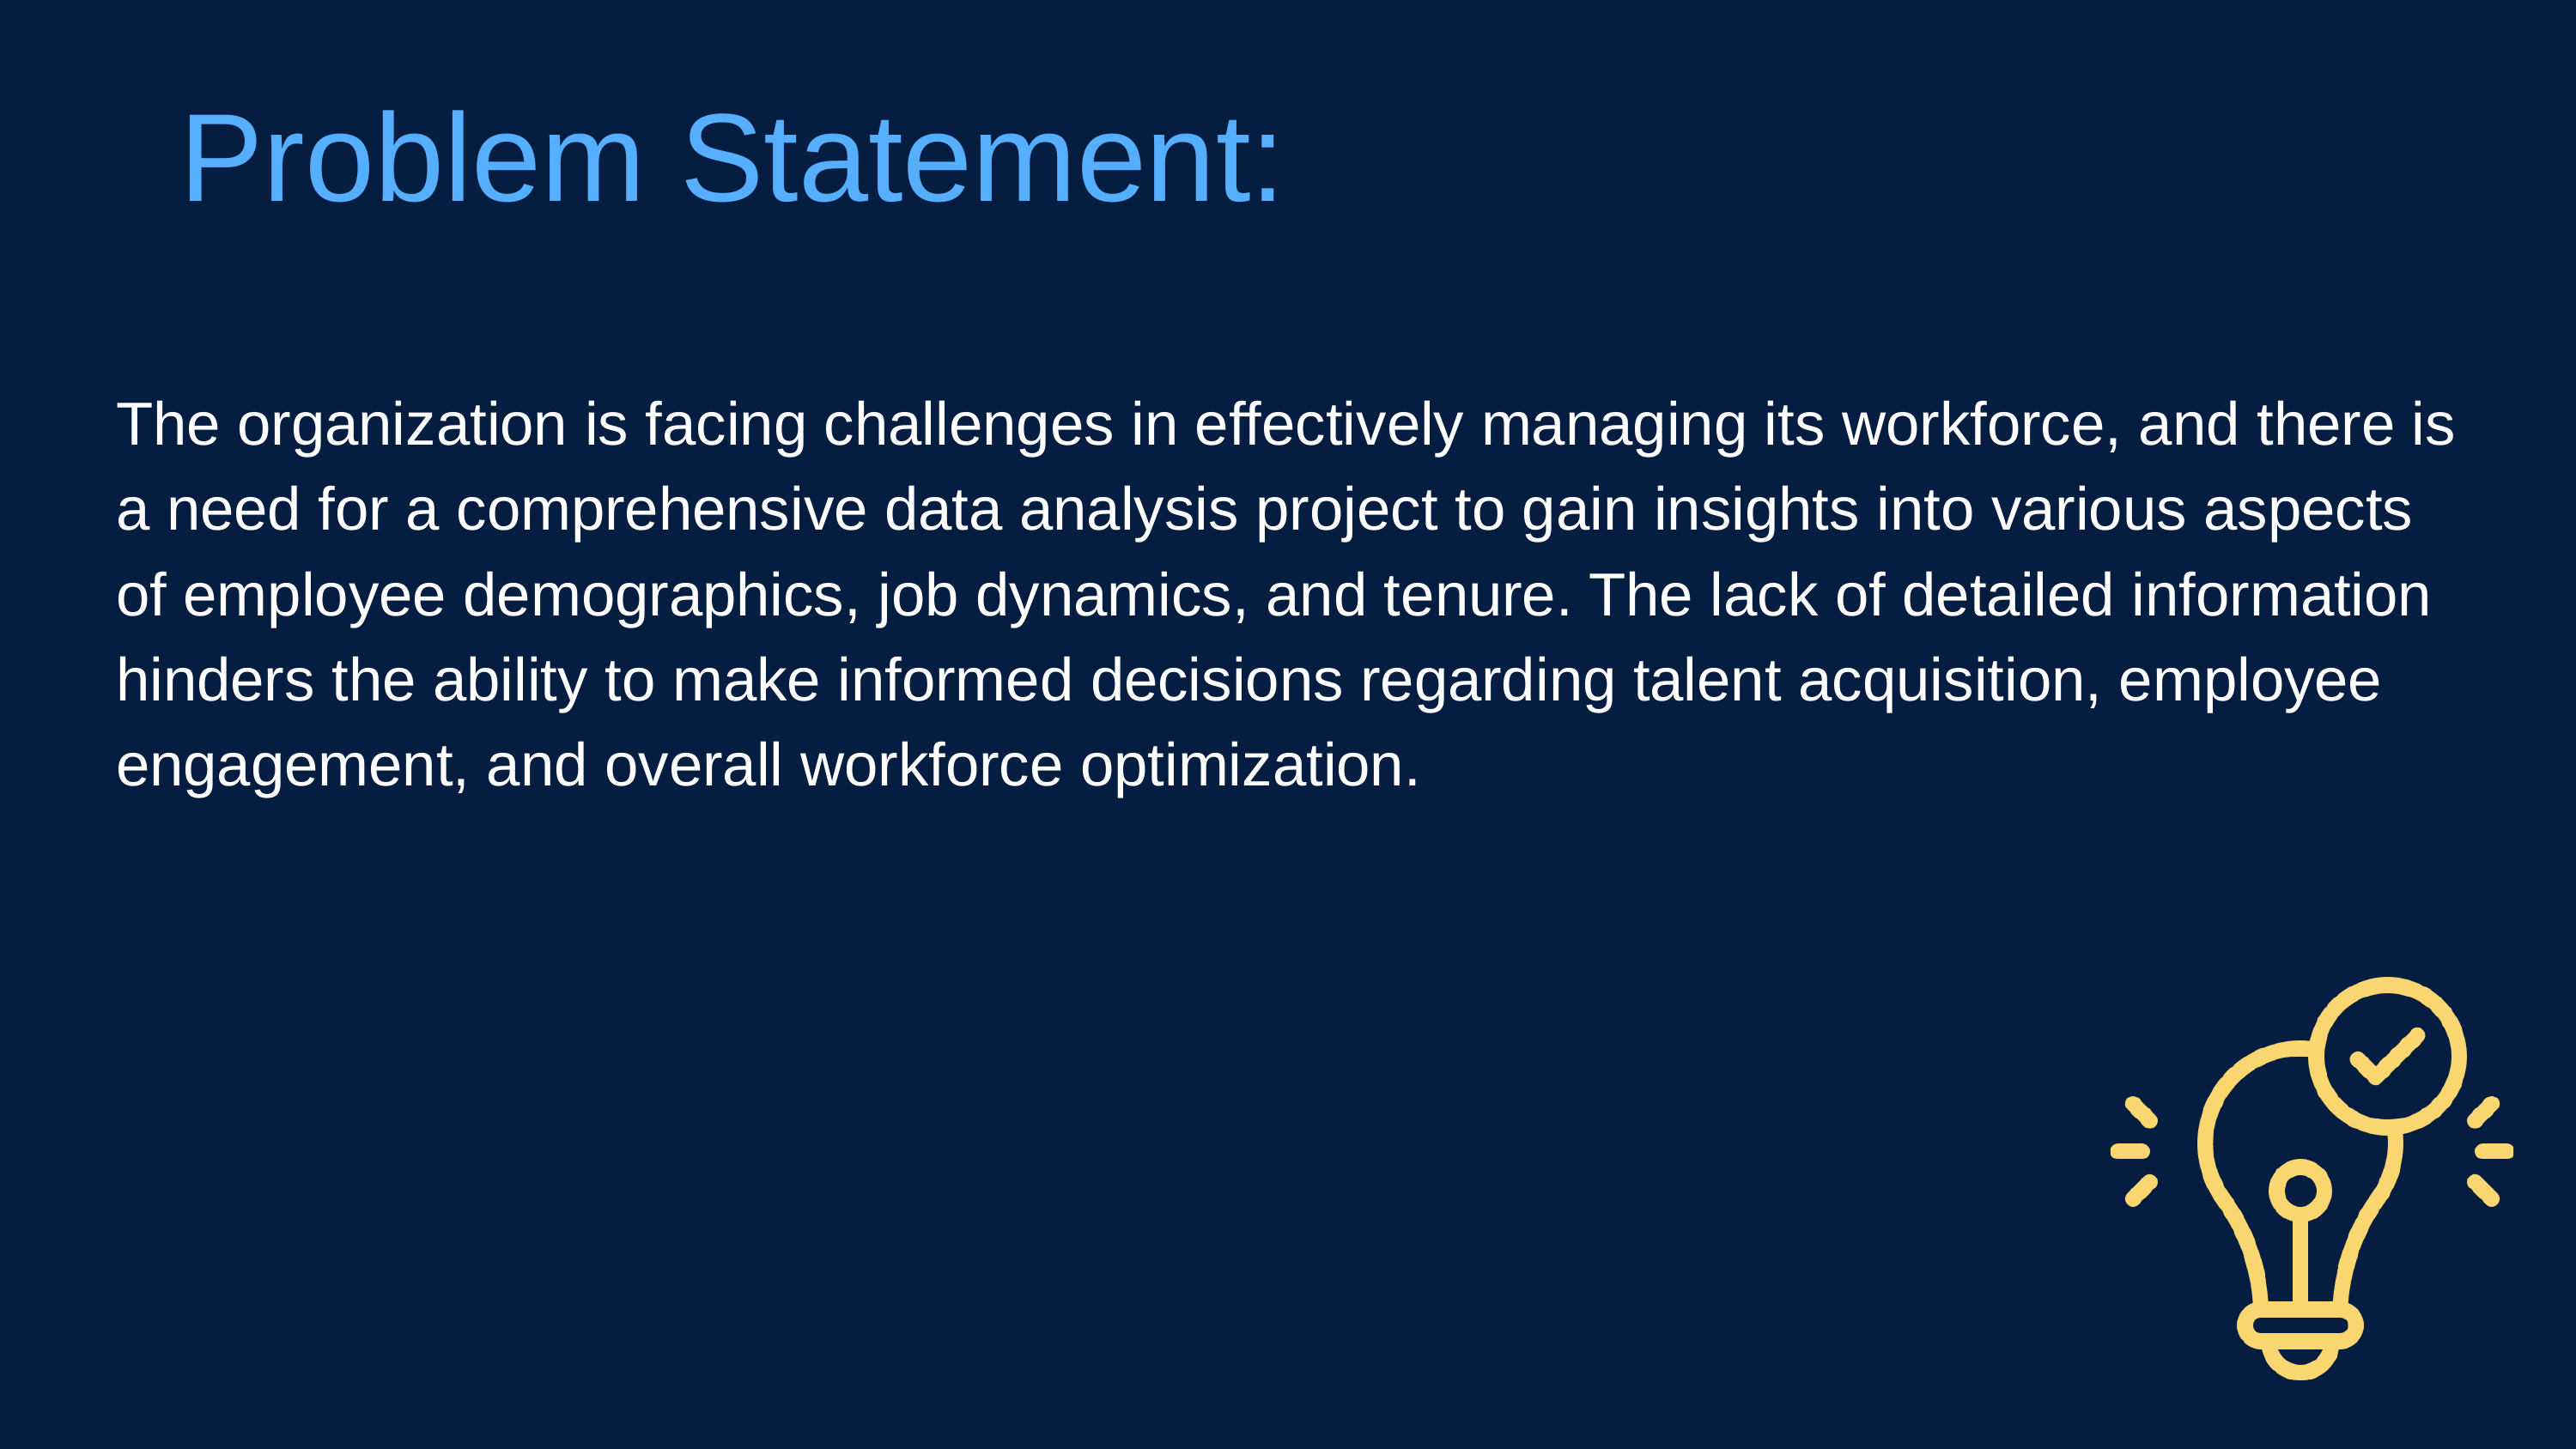

Problem Statement:

The organization is facing challenges in effectively managing its workforce, and there is a need for a comprehensive data analysis project to gain insights into various aspects of employee demographics, job dynamics, and tenure. The lack of detailed information hinders the ability to make informed decisions regarding talent acquisition, employee engagement, and overall workforce optimization.